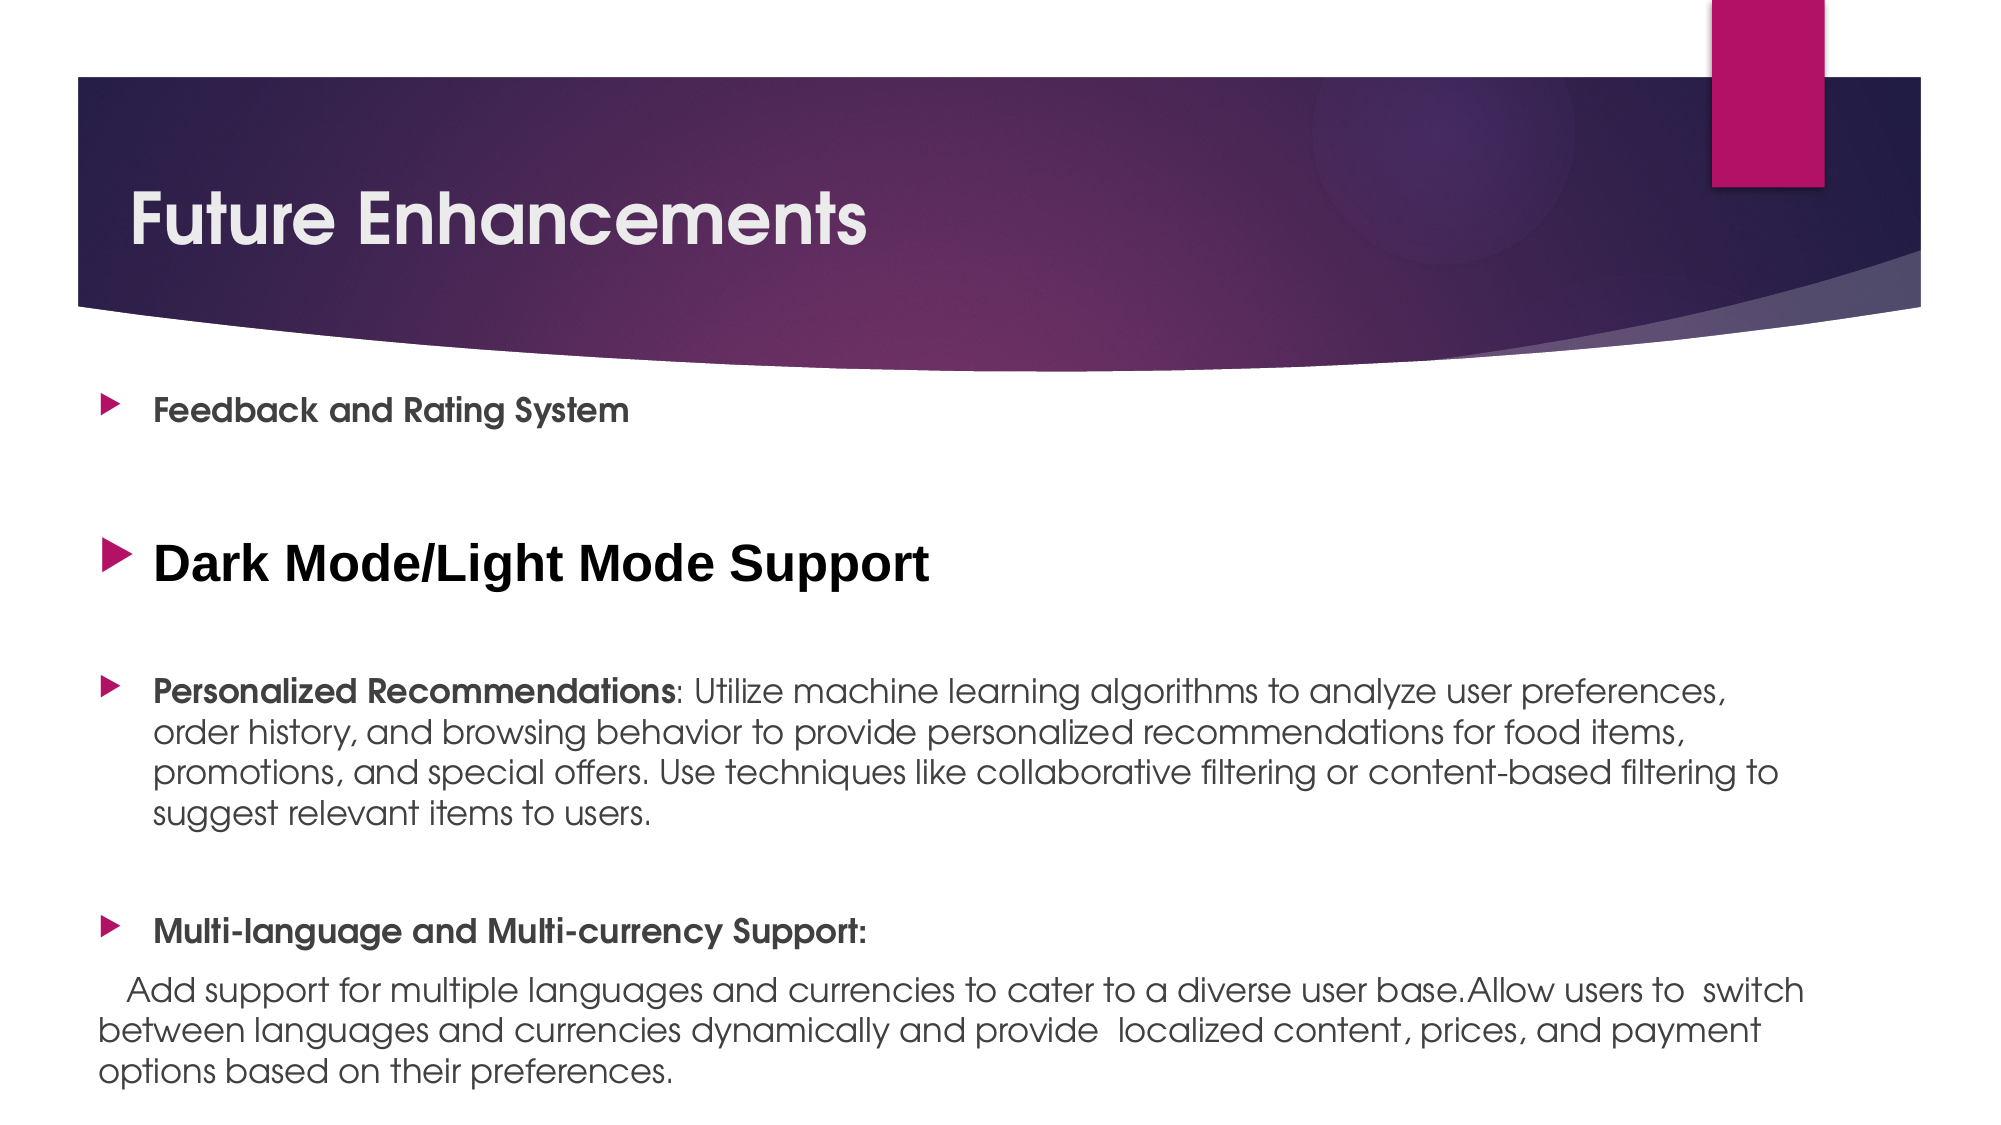

# Future Enhancements
Feedback and Rating System

Dark Mode/Light Mode Support

Personalized Recommendations: Utilize machine learning algorithms to analyze user preferences, order history, and browsing behavior to provide personalized recommendations for food items, promotions, and special offers. Use techniques like collaborative filtering or content-based filtering to suggest relevant items to users.

Multi-language and Multi-currency Support:
   Add support for multiple languages and currencies to cater to a diverse user base.Allow users to  switch between languages and currencies dynamically and provide  localized content, prices, and payment options based on their preferences.